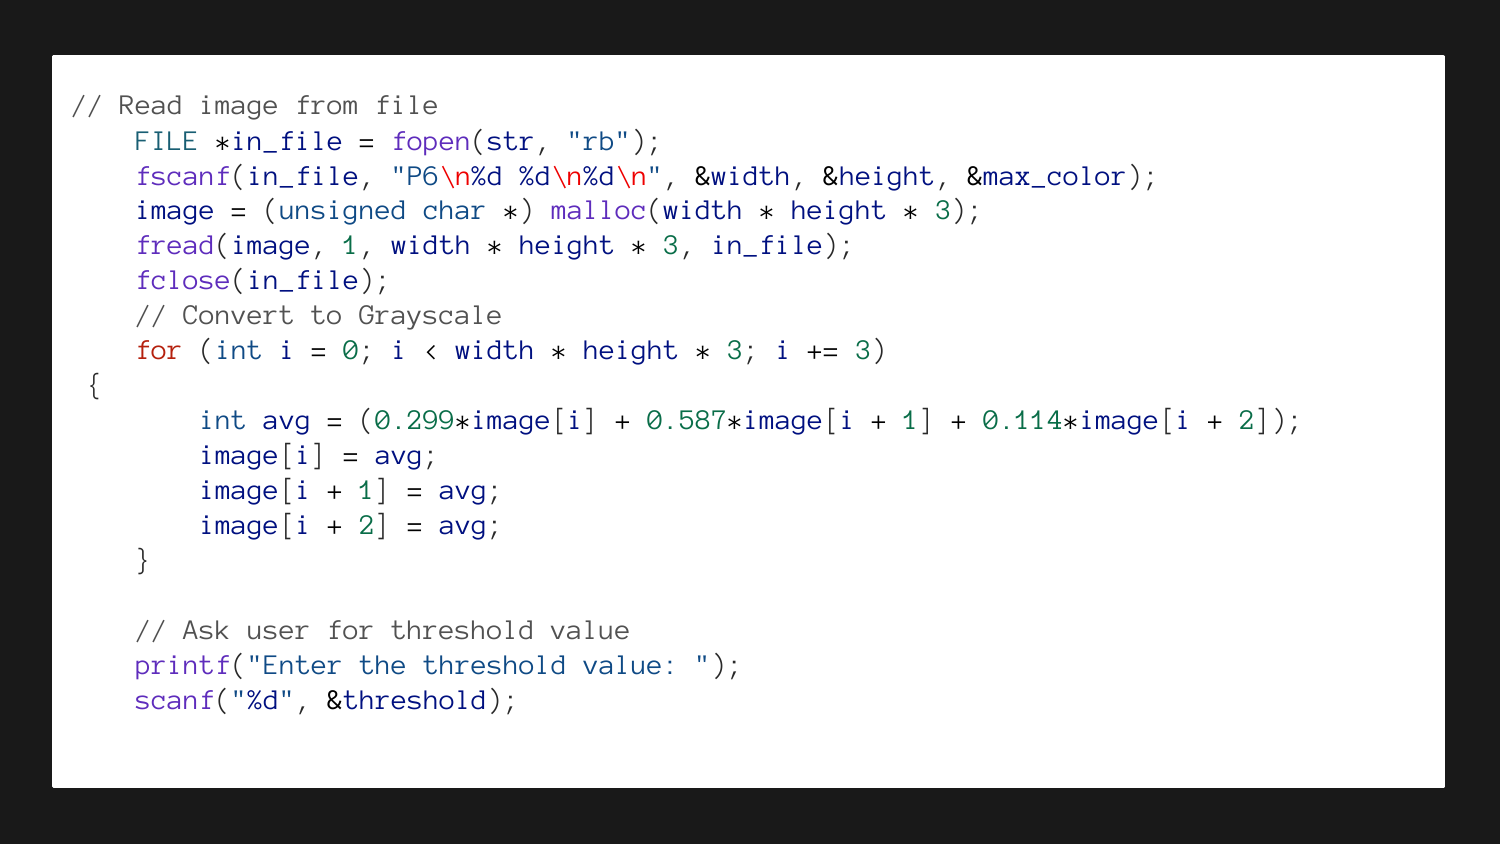

// Read image from file
    FILE *in_file = fopen(str, "rb");
    fscanf(in_file, "P6\n%d %d\n%d\n", &width, &height, &max_color);
    image = (unsigned char *) malloc(width * height * 3);
    fread(image, 1, width * height * 3, in_file);
    fclose(in_file);
    // Convert to Grayscale
    for (int i = 0; i < width * height * 3; i += 3)
 {
        int avg = (0.299*image[i] + 0.587*image[i + 1] + 0.114*image[i + 2]);
        image[i] = avg;
        image[i + 1] = avg;
        image[i + 2] = avg;
    }
    // Ask user for threshold value
    printf("Enter the threshold value: ");
    scanf("%d", &threshold);